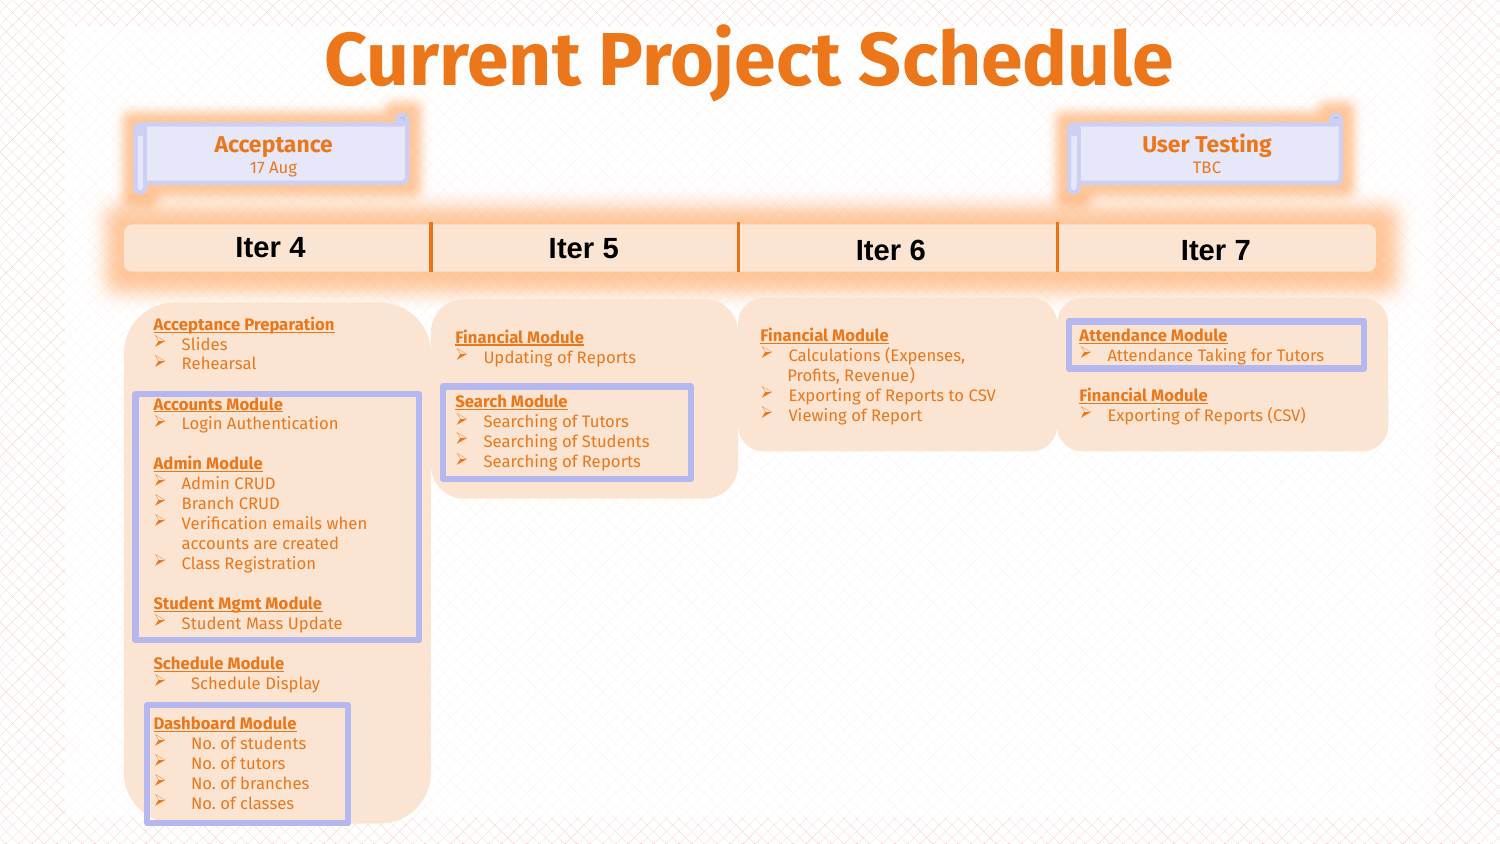

Current Project Schedule
Acceptance
17 Aug
User Testing
TBC
Iter 4
Iter 5
Iter 6
Iter 7

Financial Module
Calculations (Expenses,
      Profits, Revenue)
Exporting of Reports to CSV
Viewing of Report
Attendance Module
Attendance Taking for Tutors

Financial Module
Exporting of Reports (CSV)
Financial Module
Updating of Reports

Search Module
Searching of Tutors
Searching of Students
Searching of Reports
Acceptance Preparation
Slides
Rehearsal

Accounts Module
Login Authentication

Admin Module
Admin CRUD
Branch CRUD
Verification emails when accounts are created
Class Registration

Student Mgmt Module
Student Mass Update

Schedule Module
Schedule Display

Dashboard Module
No. of students
No. of tutors
No. of branches
No. of classes